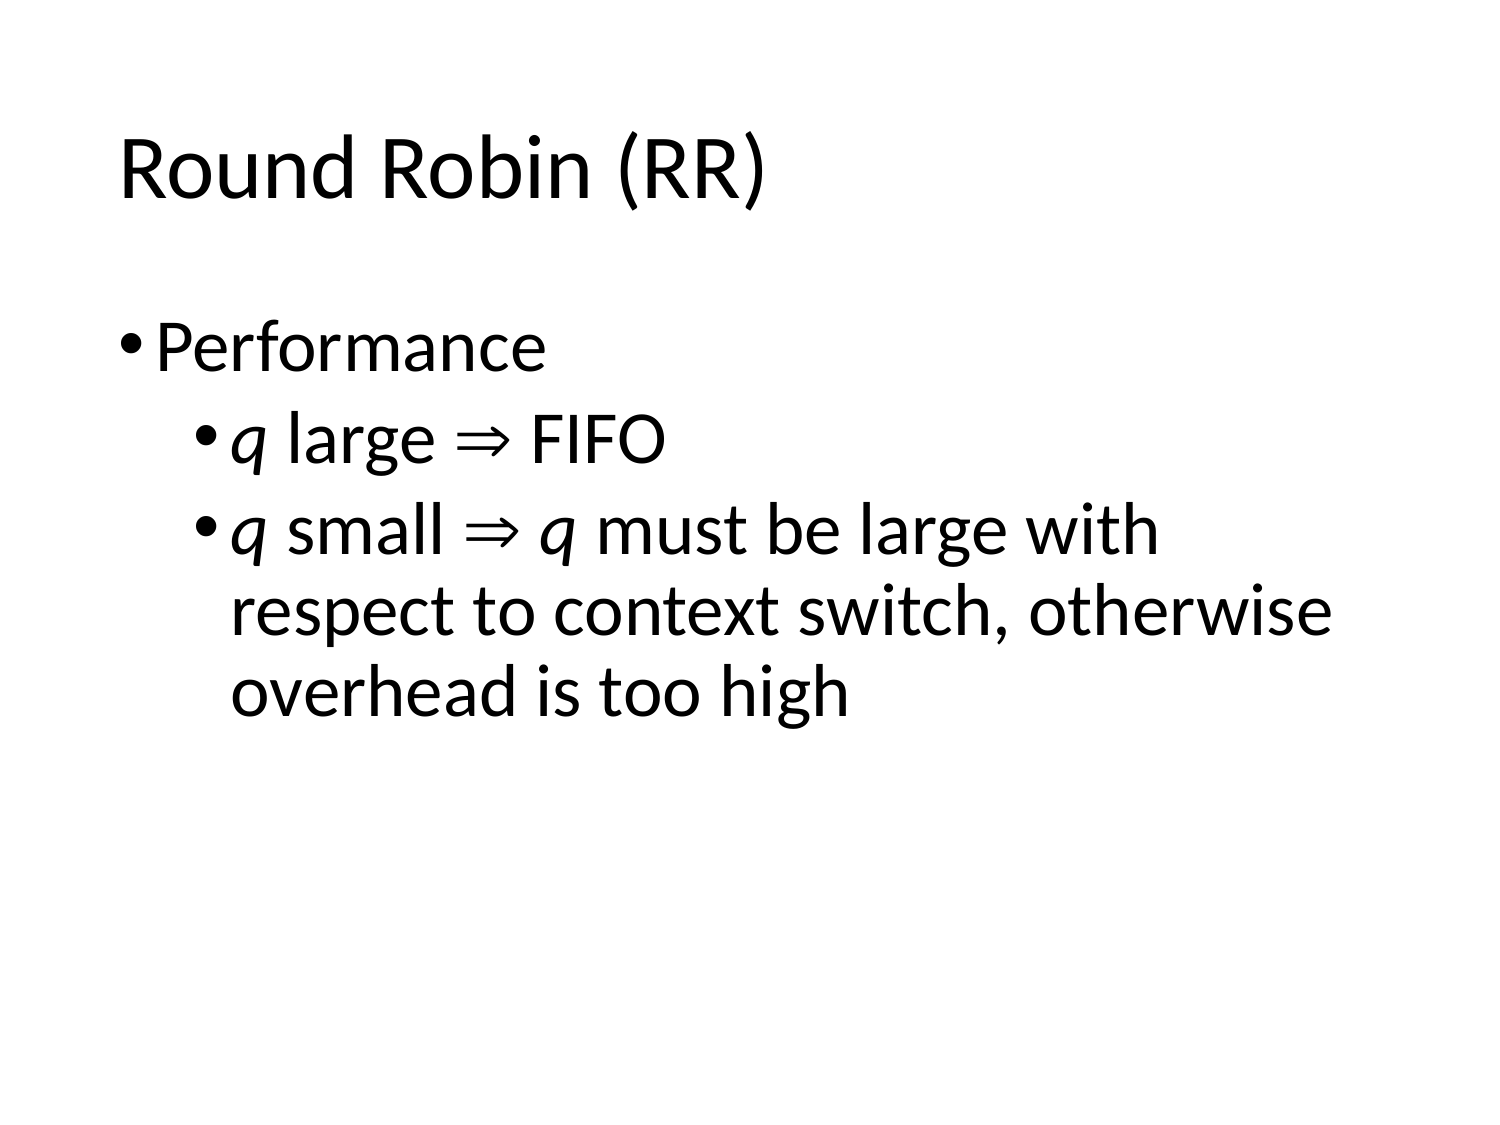

# Round Robin (RR)
Performance
q large ⇒ FIFO
q small ⇒ q must be large with respect to context switch, otherwise overhead is too high